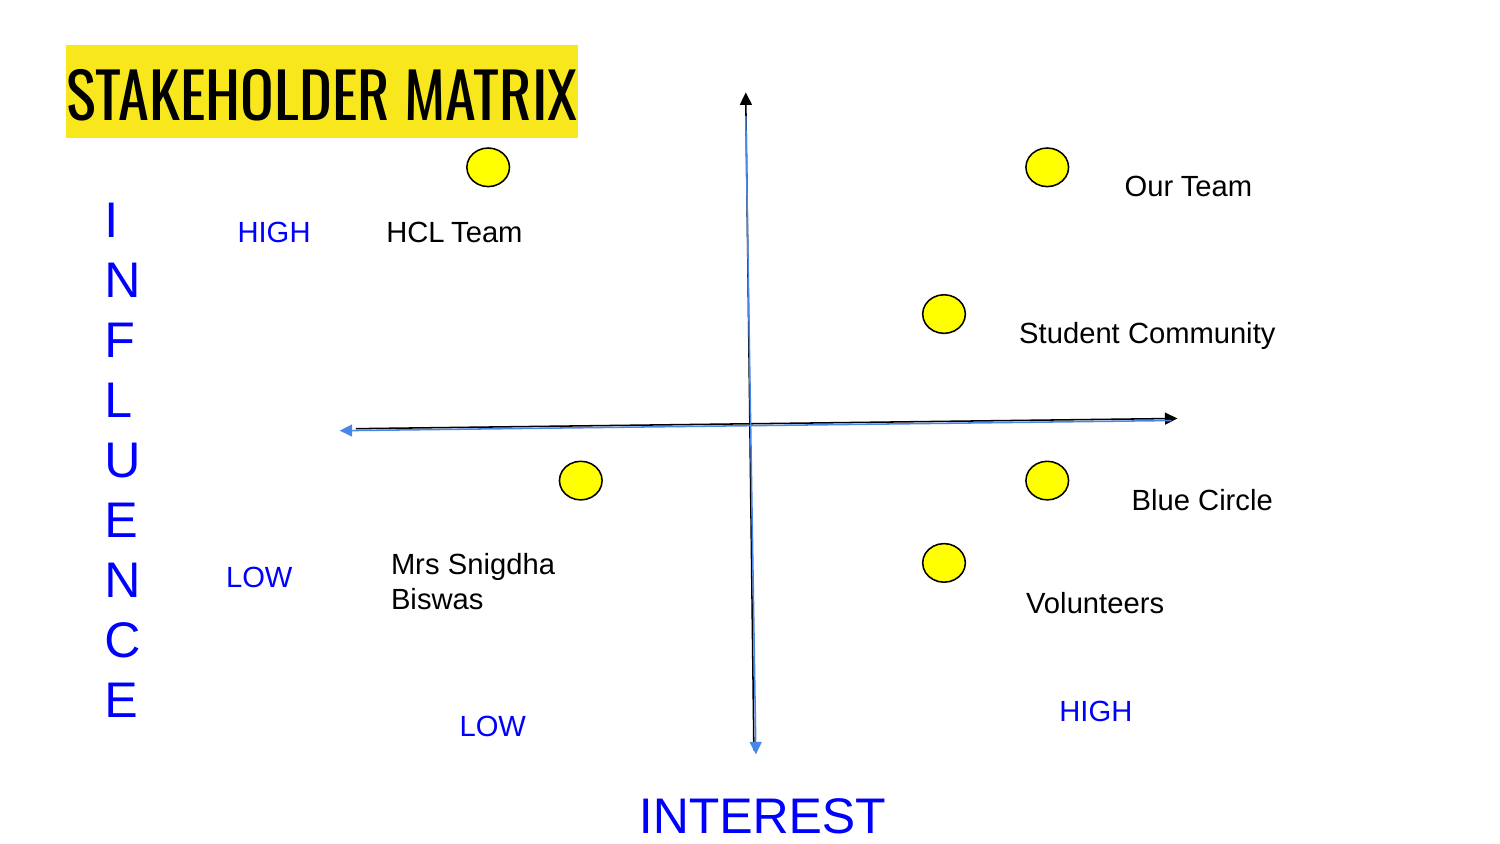

# STAKEHOLDER MATRIX

Our Team
I
N
F
L
U
E
N
C
E
HIGH
HCL Team

Student Community

Blue Circle
Mrs Snigdha Biswas
LOW

Volunteers
HIGH
LOW
INTEREST